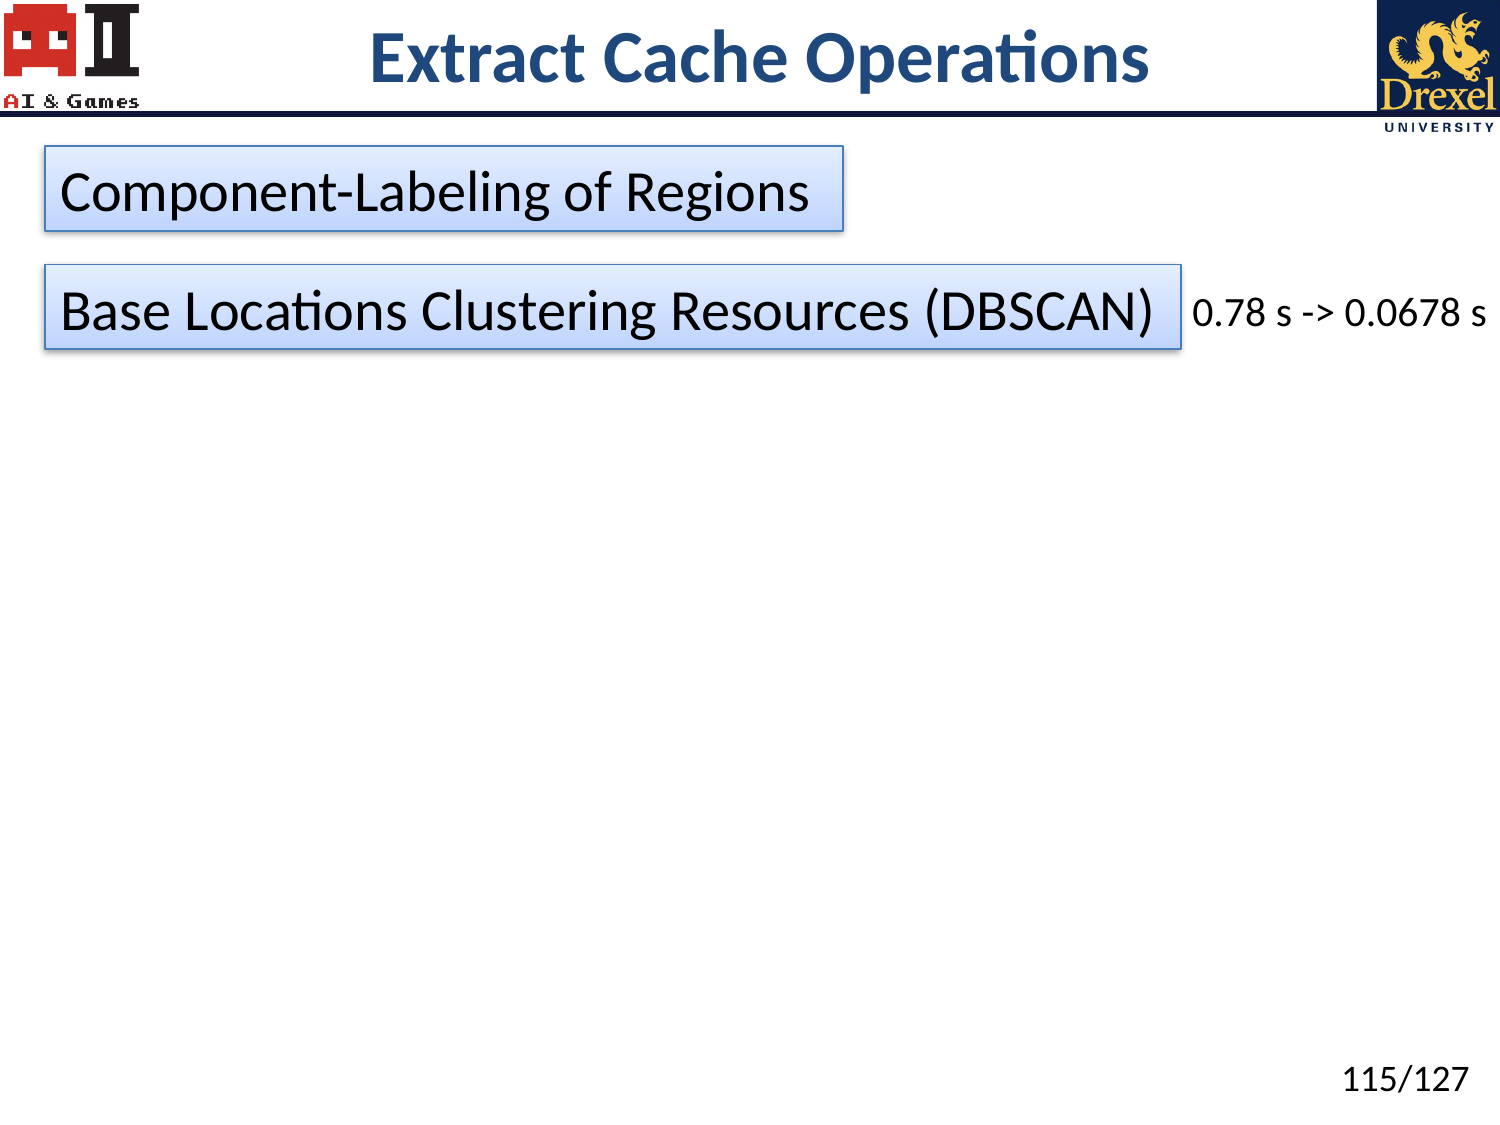

# Extract Cache Operations
Component-Labeling of Regions
Base Locations Clustering Resources (DBSCAN)
0.78 s -> 0.0678 s